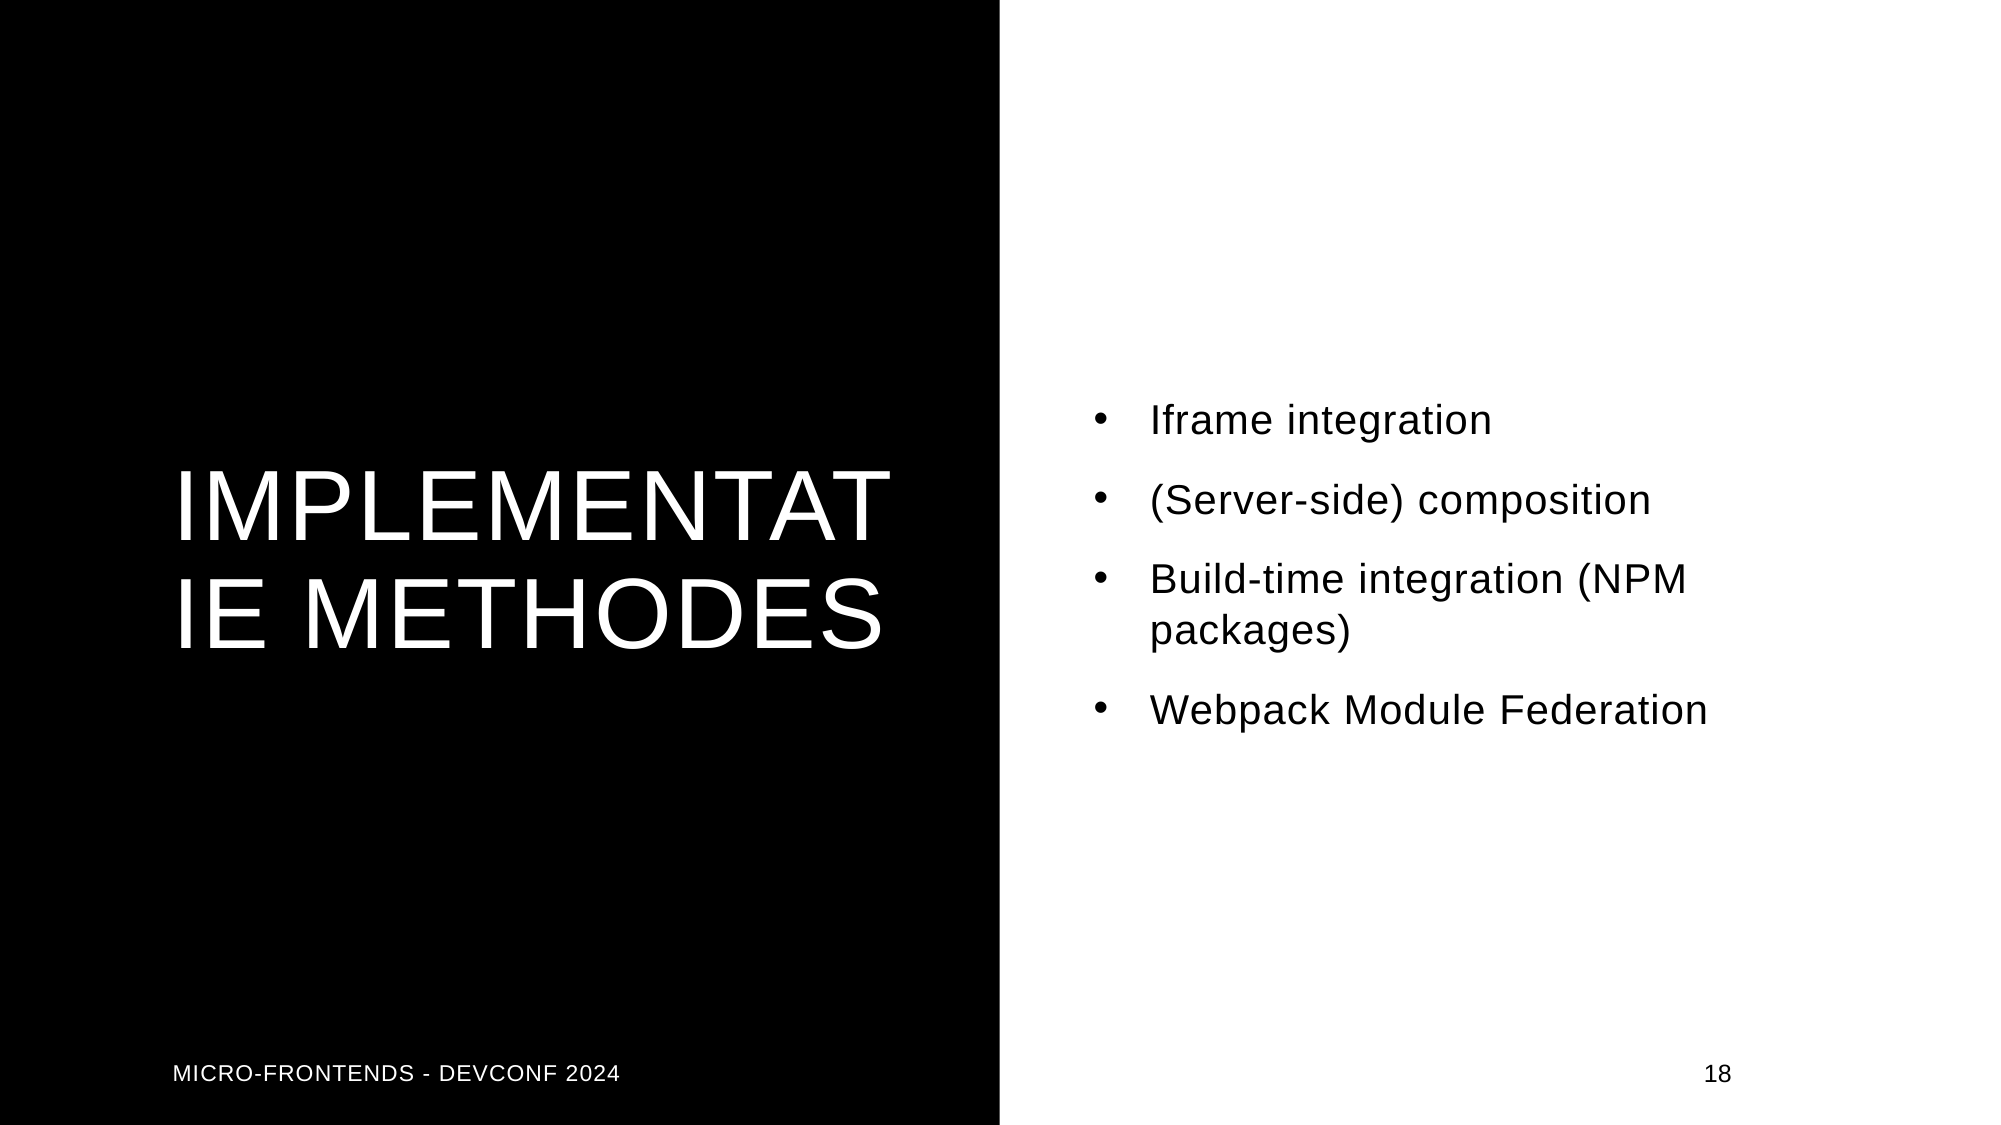

# Implementatie methodes
Iframe integration
(Server-side) composition
Build-time integration (NPM packages)
Webpack Module Federation
18